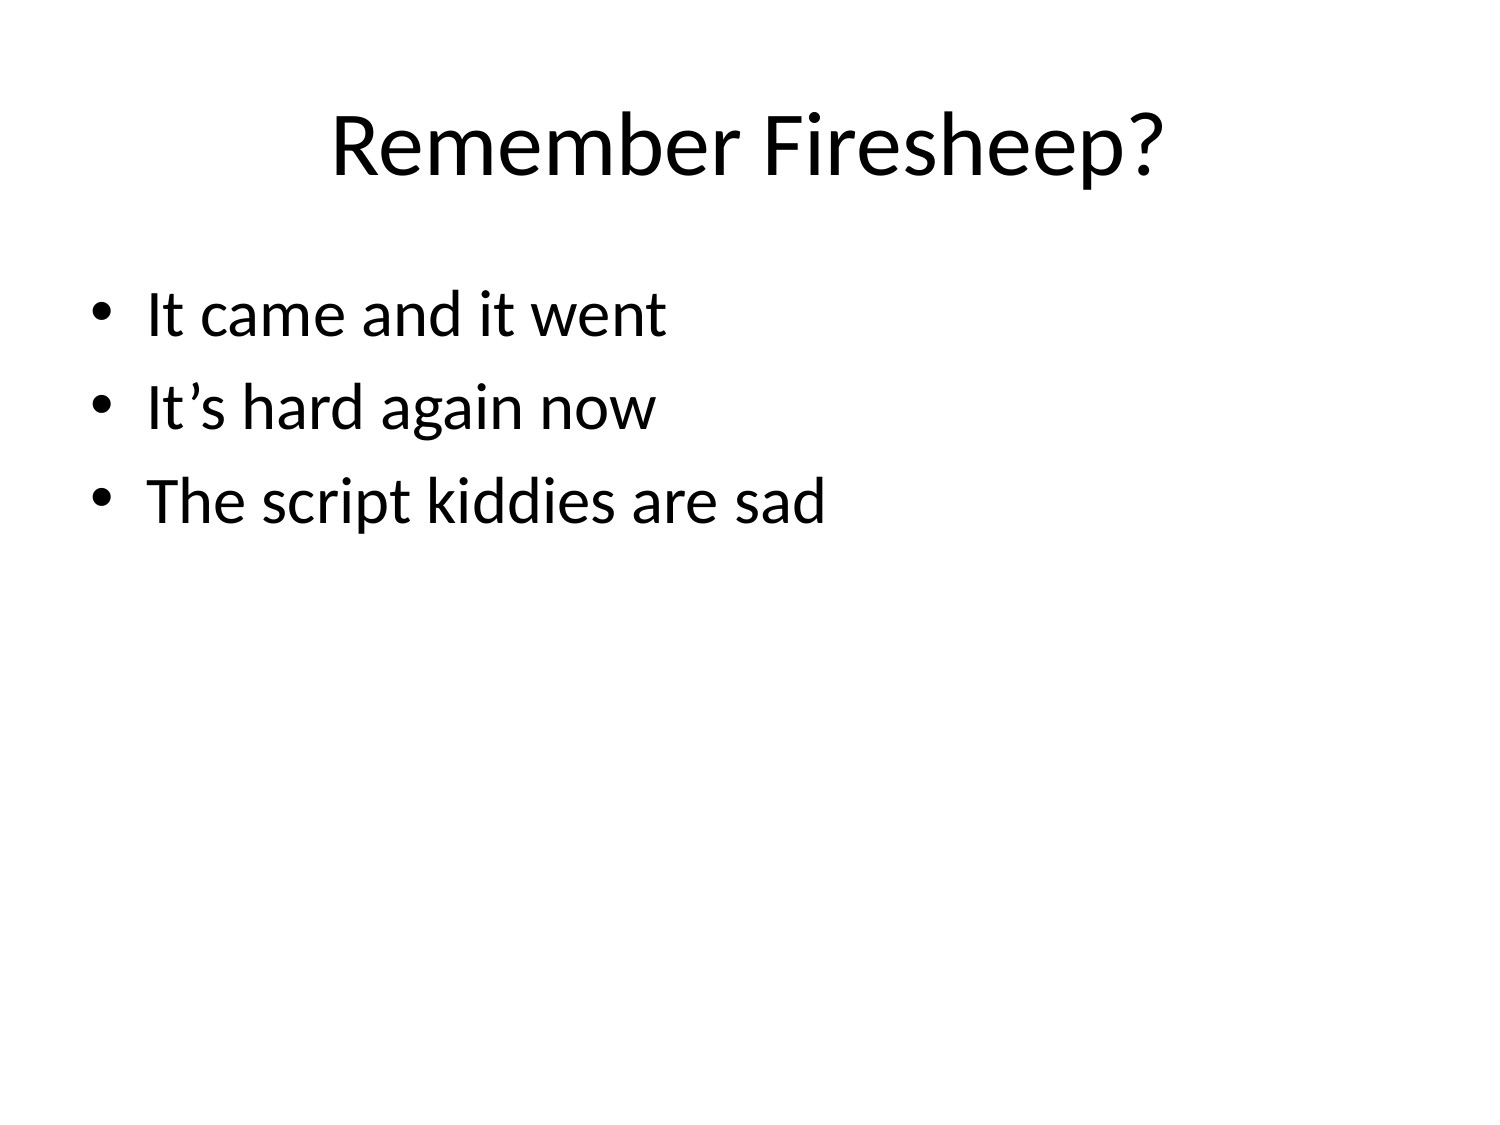

# Remember Firesheep?
It came and it went
It’s hard again now
The script kiddies are sad